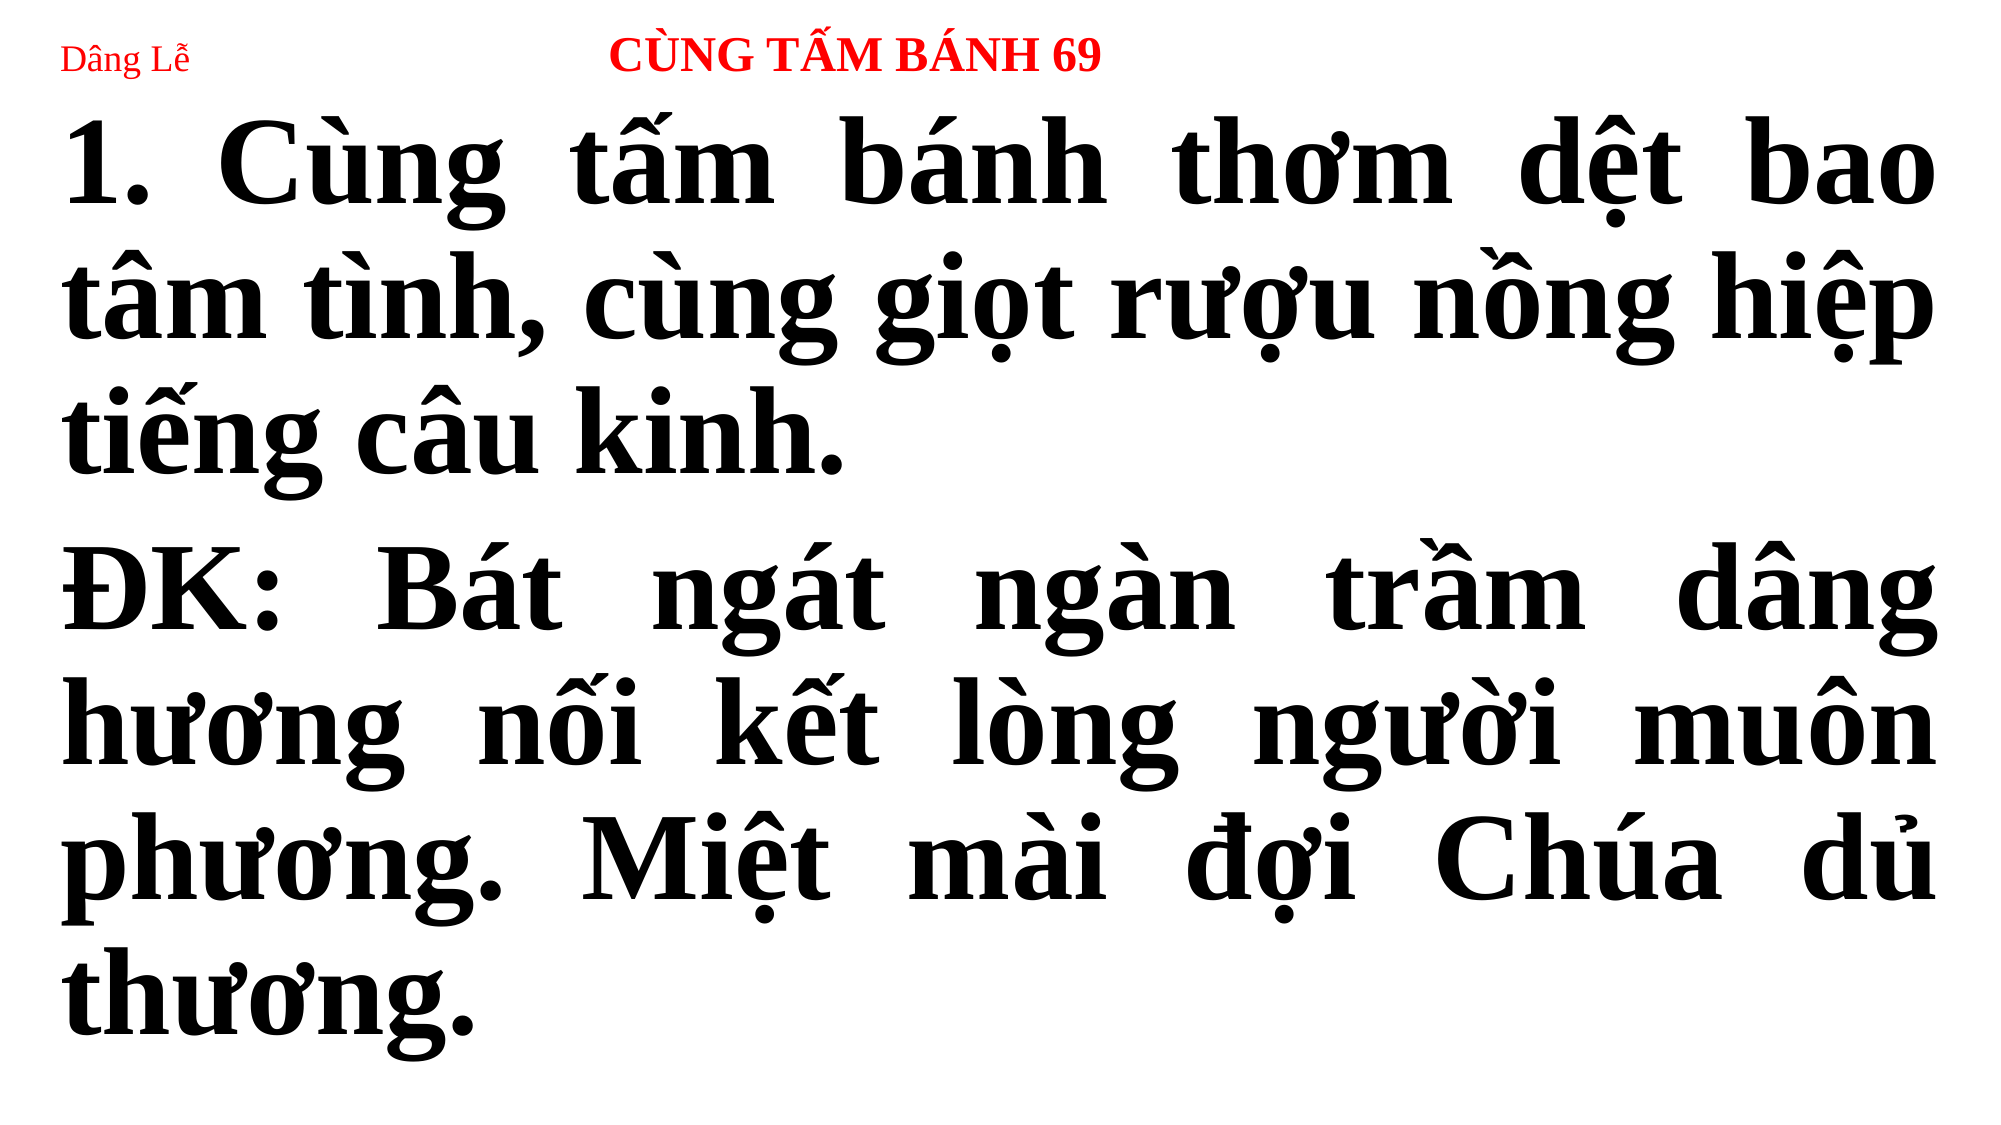

# Dâng Lễ                                            CÙNG TẤM BÁNH 69
1. Cùng tấm bánh thơm dệt bao tâm tình, cùng giọt rượu nồng hiệp tiếng câu kinh.
ĐK: Bát ngát ngàn trầm dâng hương nối kết lòng người muôn phương. Miệt mài đợi Chúa dủ thương.